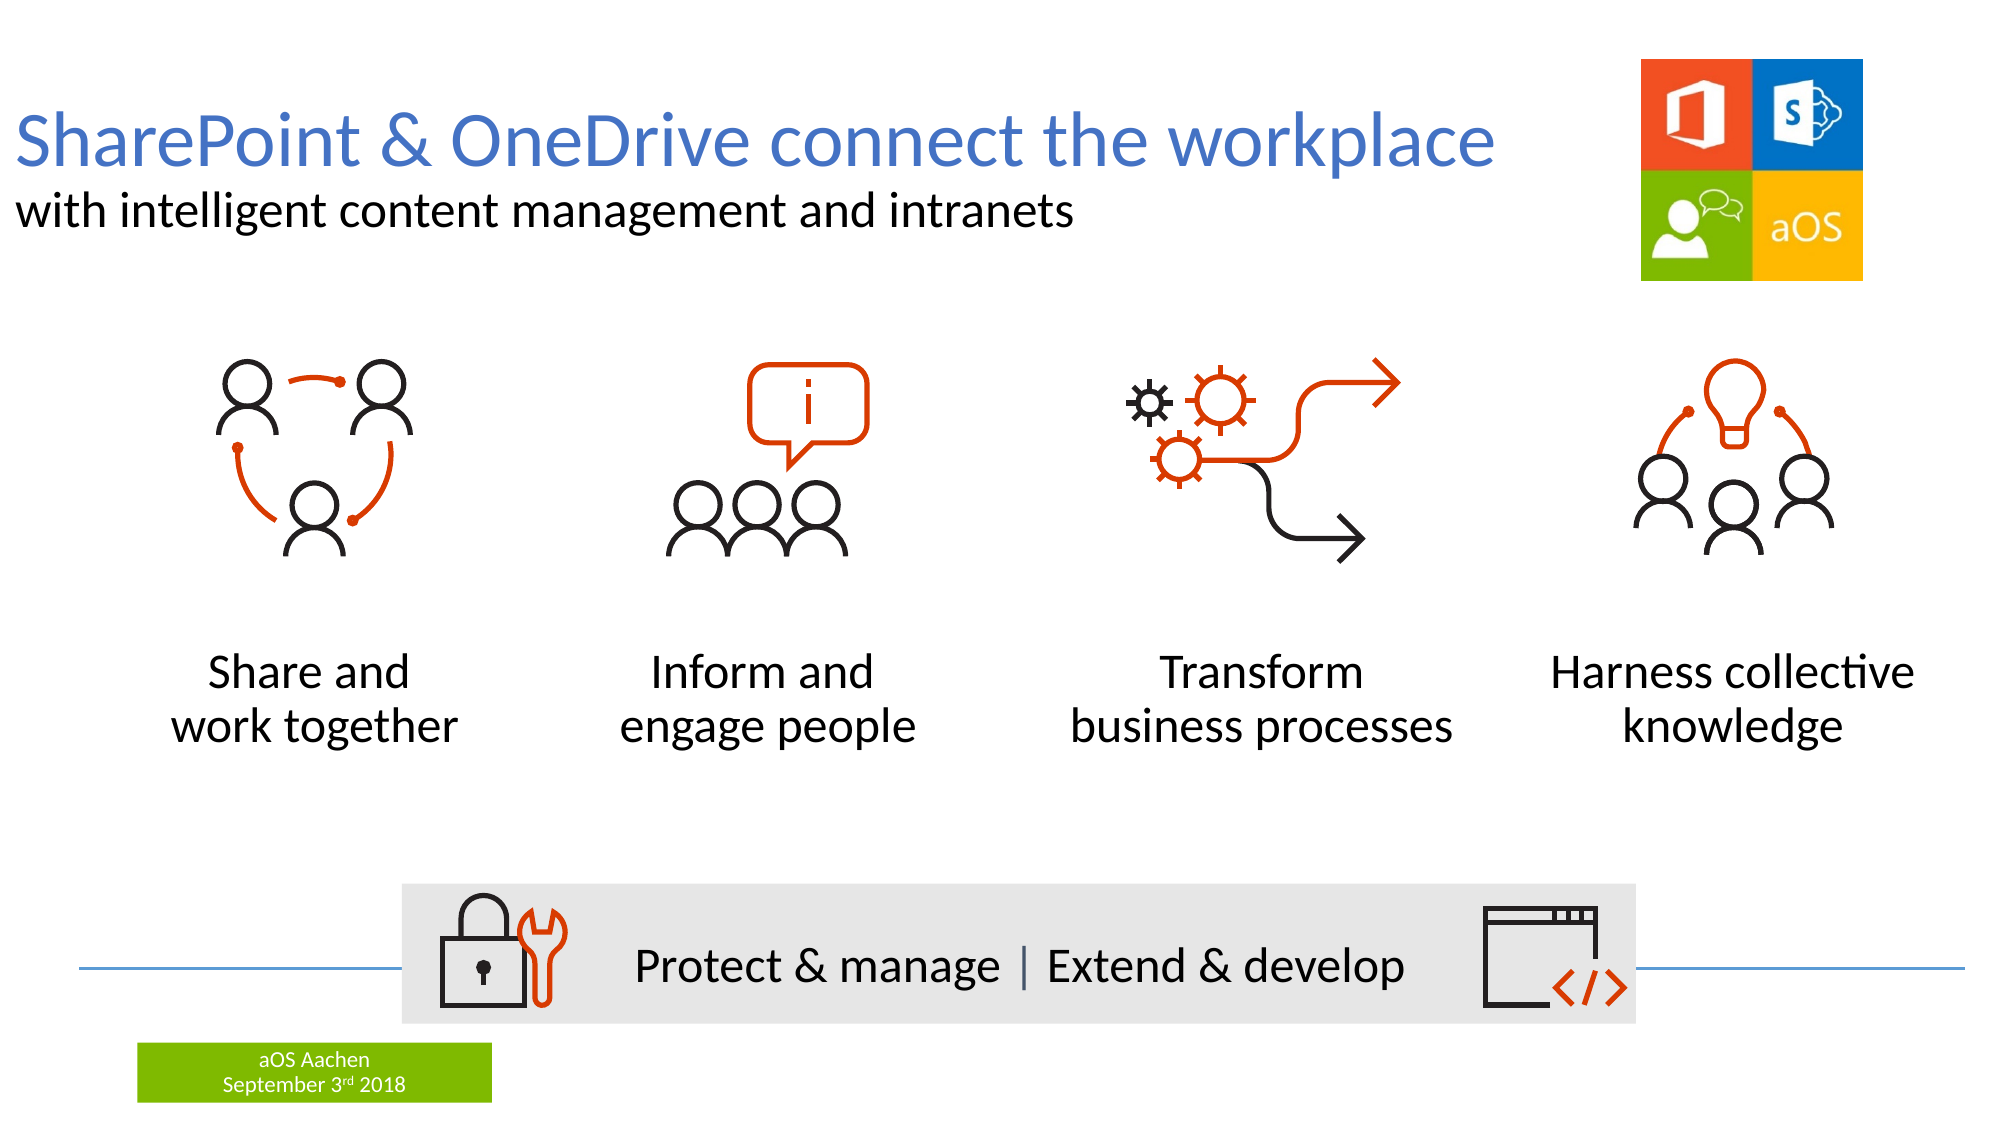

SharePoint & OneDrive connect the workplace
with intelligent content management and intranets

Share and
work together
Inform and
engage people
Transform
business processes
Harness collective knowledge

Protect & manage | Extend & develop